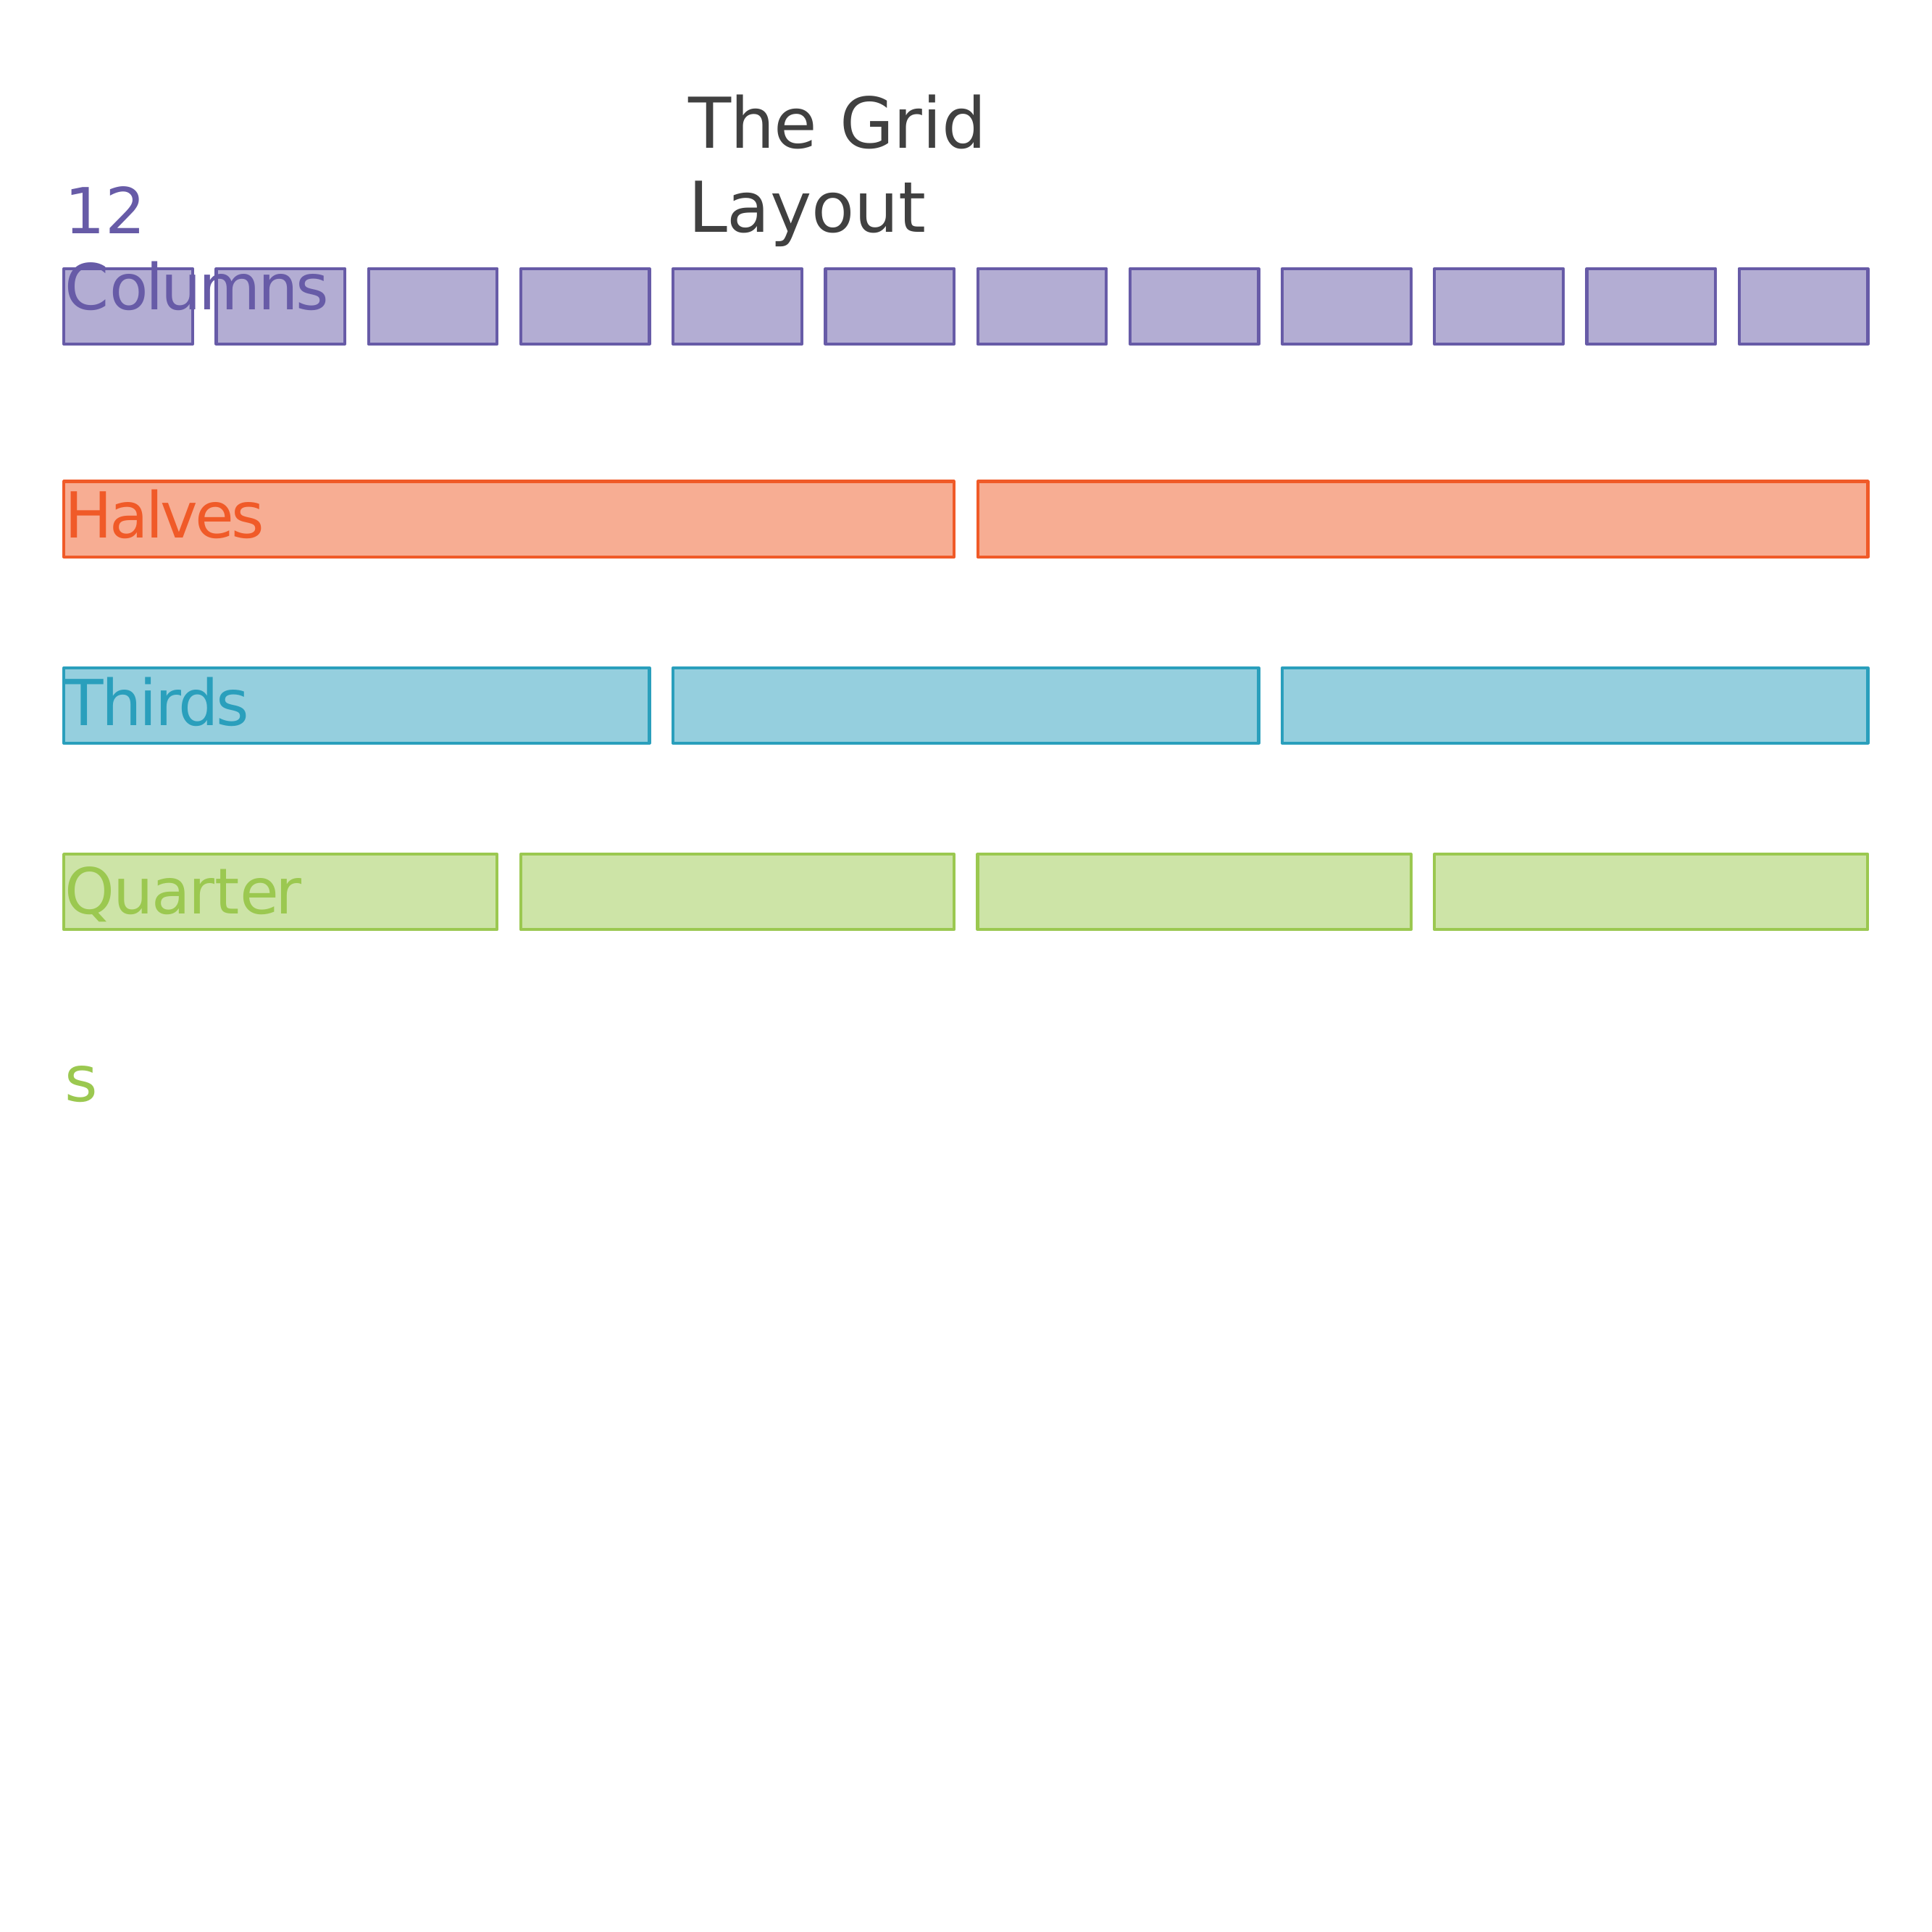

# The Grid Layout
12 Columns
Halves  Thirds  Quarters

25